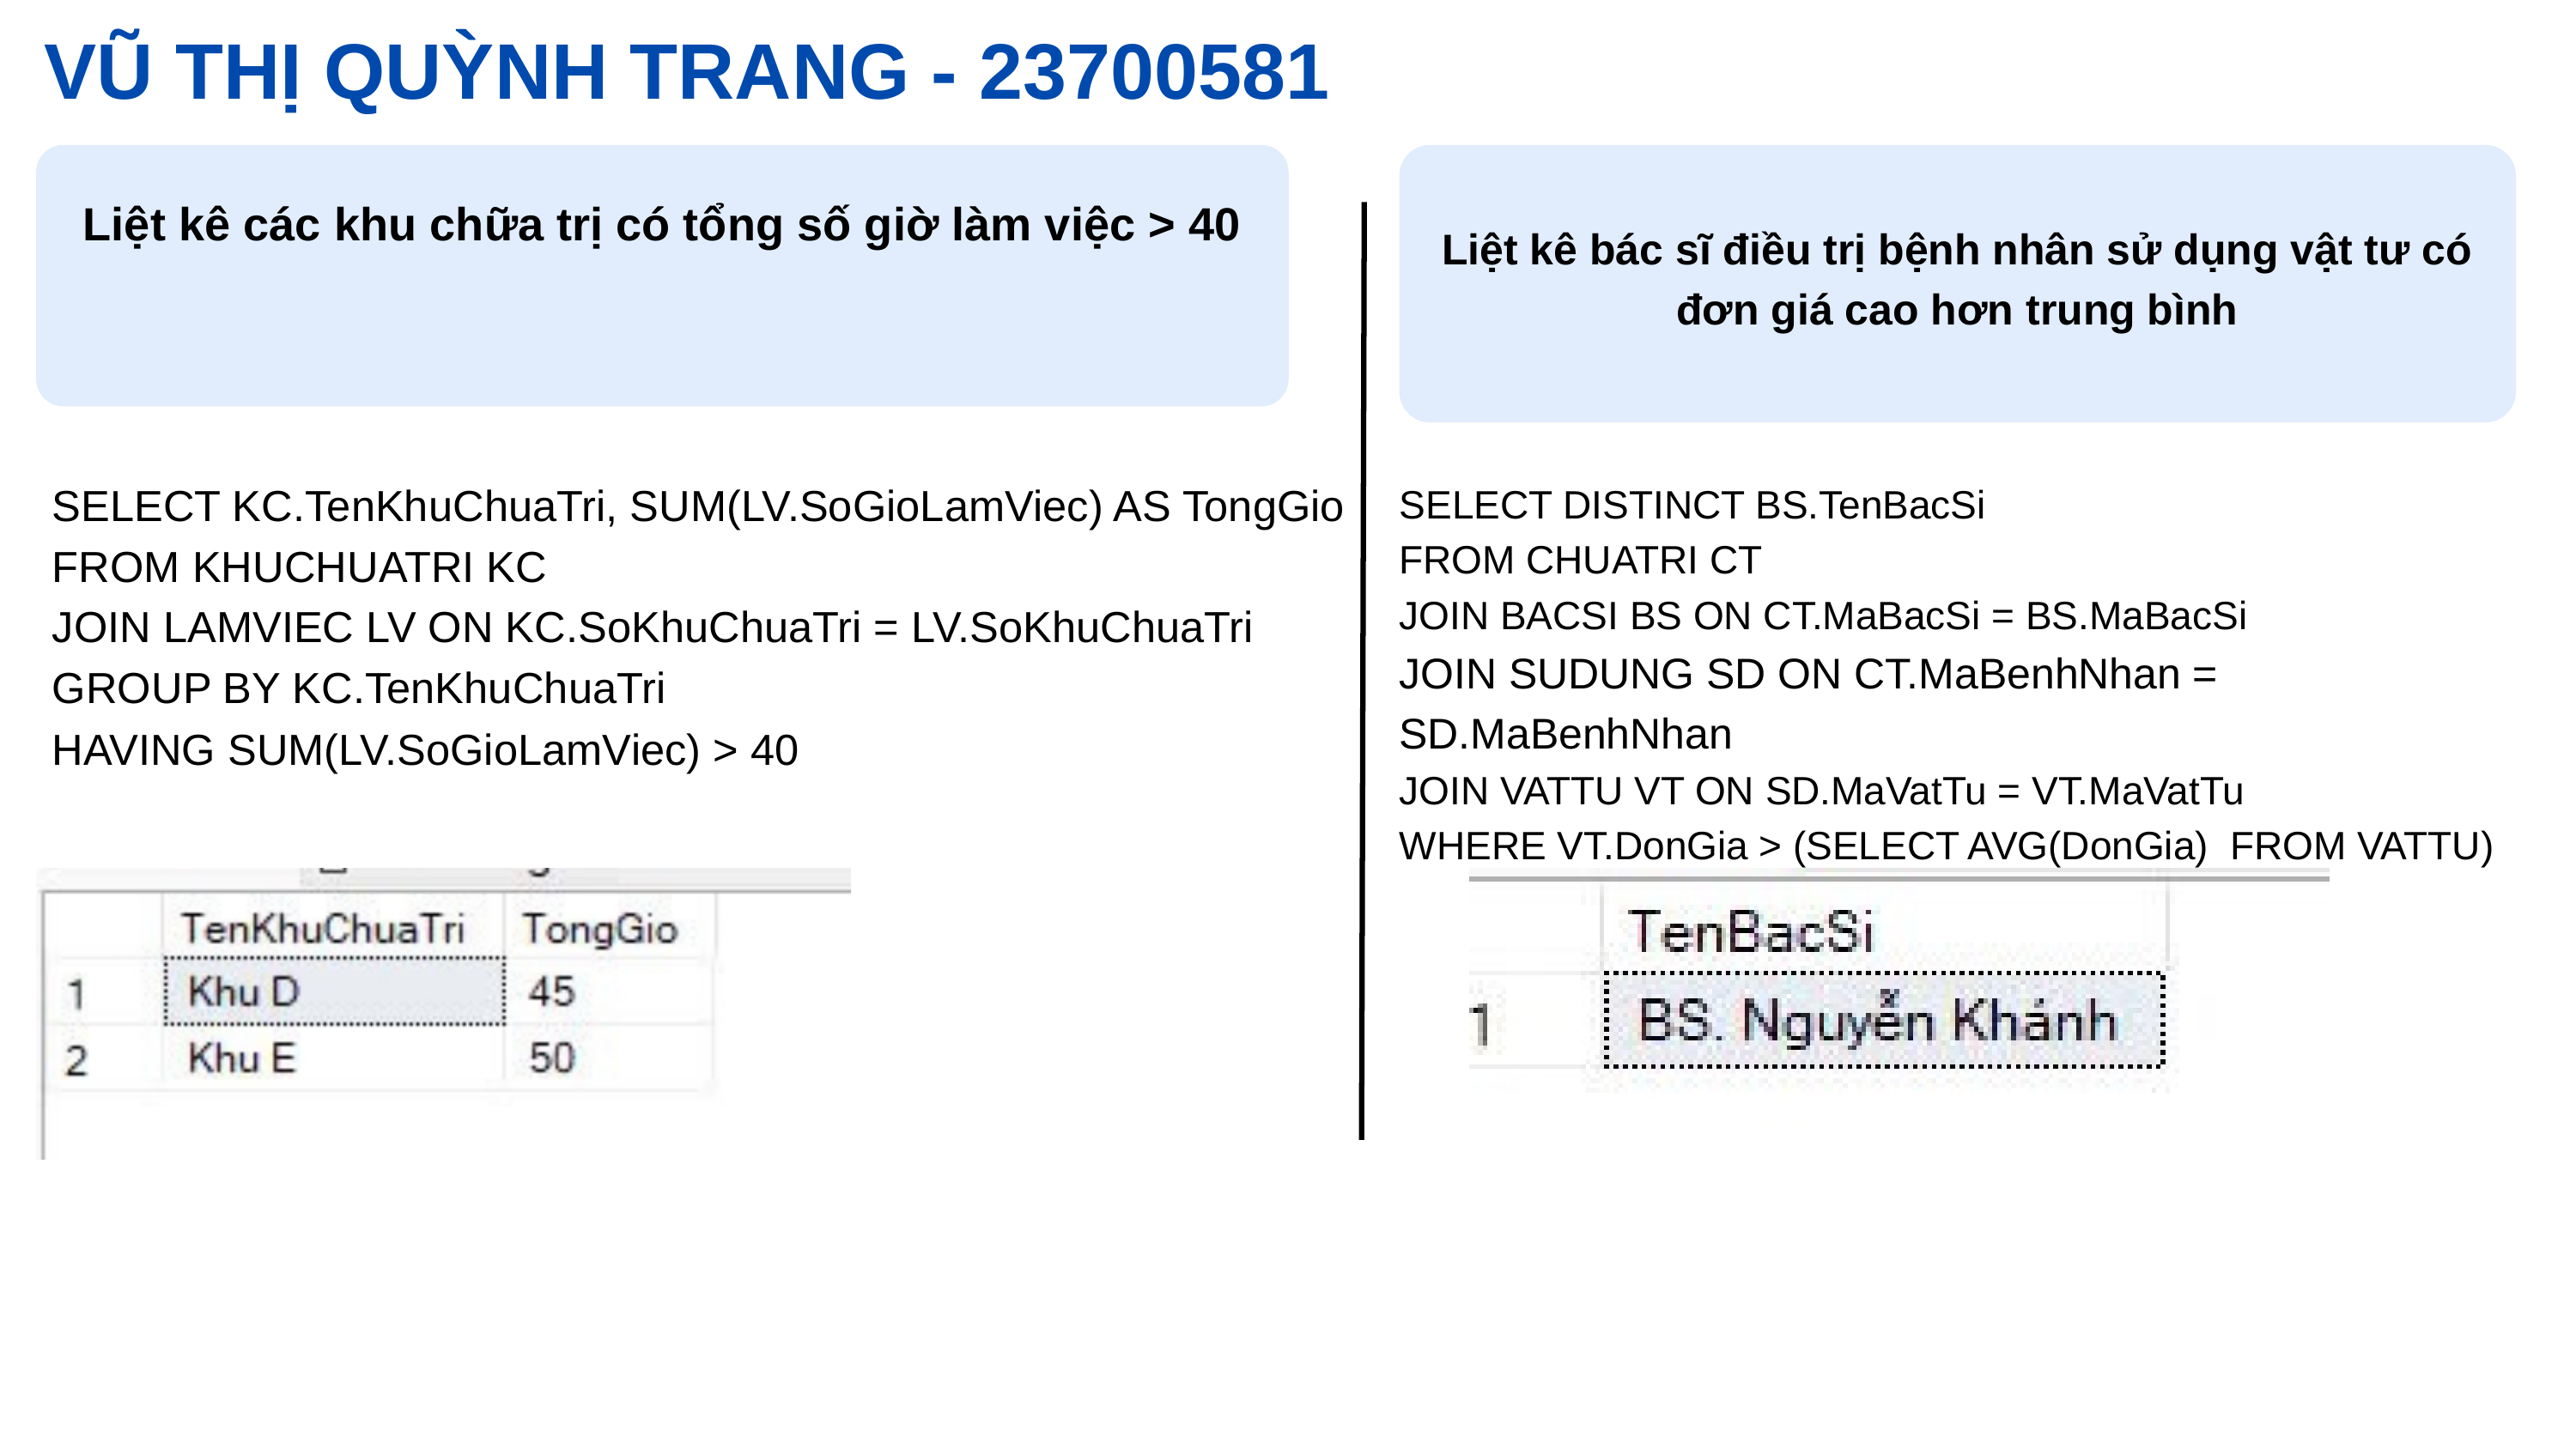

VŨ THỊ QUỲNH TRANG - 23700581

Liệt kê các khu chữa trị có tổng số giờ làm việc > 40

Liệt kê bác sĩ điều trị bệnh nhân sử dụng vật tư có đơn giá cao hơn trung bình

SELECT KC.TenKhuChuaTri, SUM(LV.SoGioLamViec) AS TongGio
FROM KHUCHUATRI KC
JOIN LAMVIEC LV ON KC.SoKhuChuaTri = LV.SoKhuChuaTri
GROUP BY KC.TenKhuChuaTri
HAVING SUM(LV.SoGioLamViec) > 40

SELECT DISTINCT BS.TenBacSi
FROM CHUATRI CT
JOIN BACSI BS ON CT.MaBacSi = BS.MaBacSi
JOIN SUDUNG SD ON CT.MaBenhNhan = SD.MaBenhNhan
JOIN VATTU VT ON SD.MaVatTu = VT.MaVatTu
WHERE VT.DonGia > (SELECT AVG(DonGia)  FROM VATTU)